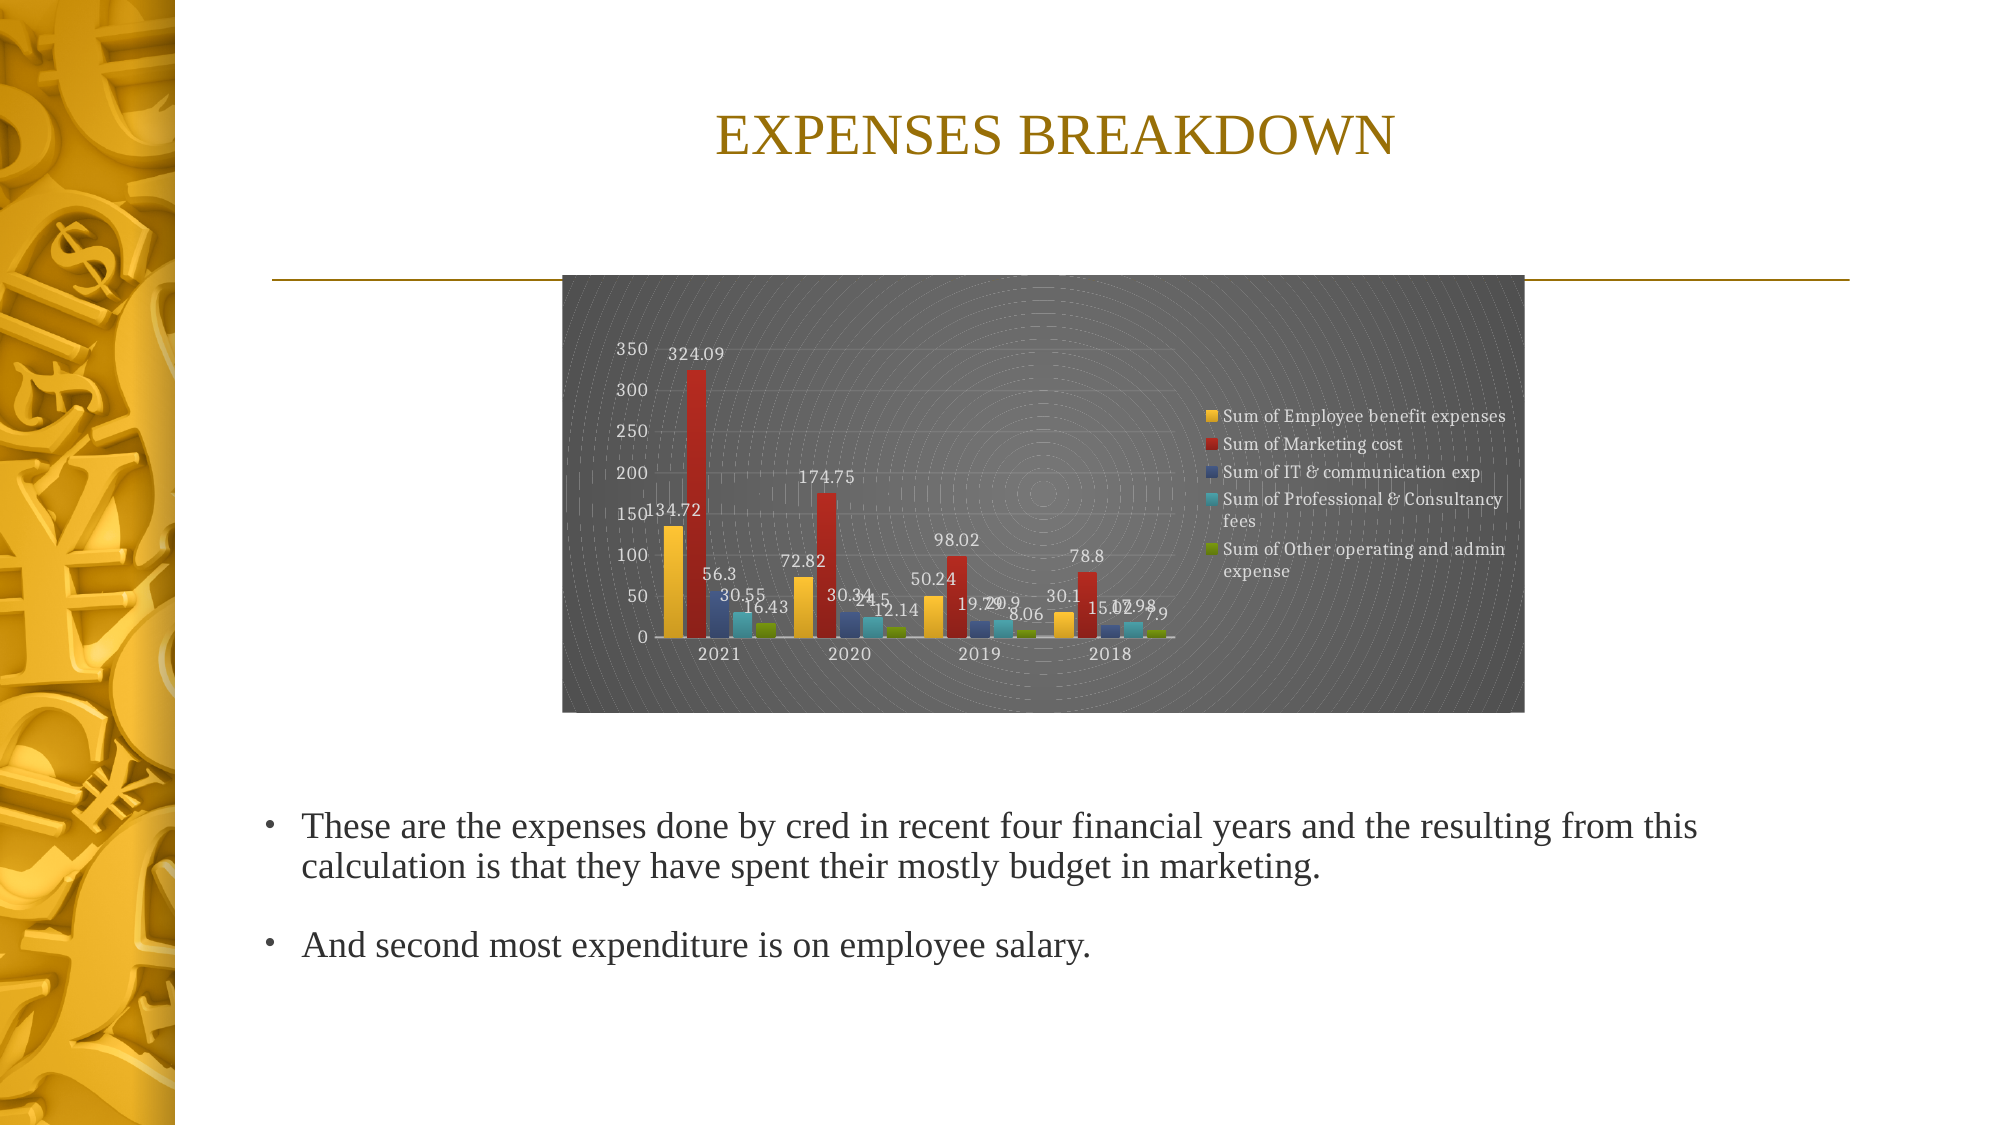

# EXPENSES BREAKDOWN

These are the expenses done by cred in recent four financial years and the resulting from this calculation is that they have spent their mostly budget in marketing.
And second most expenditure is on employee salary.

### Chart

| Category | Sum of Employee benefit expenses | Sum of Marketing cost | Sum of IT & communication exp | Sum of Professional & Consultancy fees | Sum of Other operating and admin expense |
|---|---|---|---|---|---|
| 2021 | 134.72 | 324.08999999999986 | 56.3 | 30.55 | 16.43 |
| 2020 | 72.82 | 174.75 | 30.34 | 24.5 | 12.14 |
| 2019 | 50.24 | 98.02 | 19.79 | 20.9 | 8.06 |
| 2018 | 30.1 | 78.8 | 15.02 | 17.979999999999993 | 7.9 |